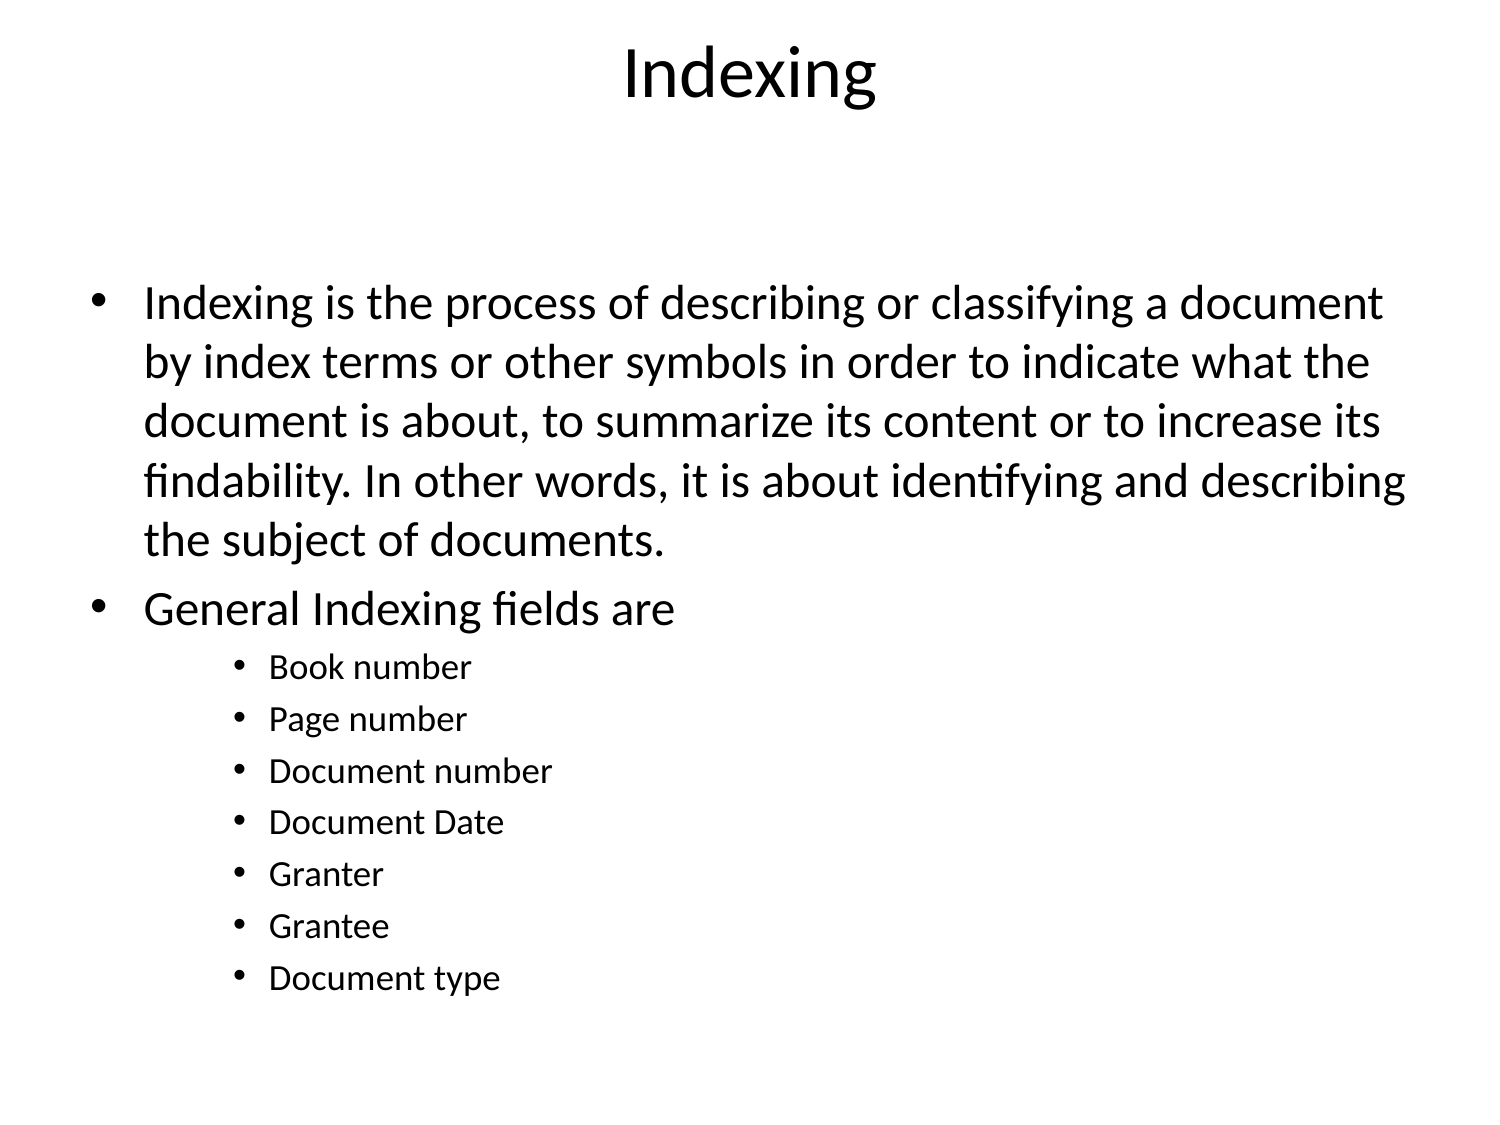

# Indexing
Indexing is the process of describing or classifying a document by index terms or other symbols in order to indicate what the document is about, to summarize its content or to increase its findability. In other words, it is about identifying and describing the subject of documents.
General Indexing fields are
Book number
Page number
Document number
Document Date
Granter
Grantee
Document type